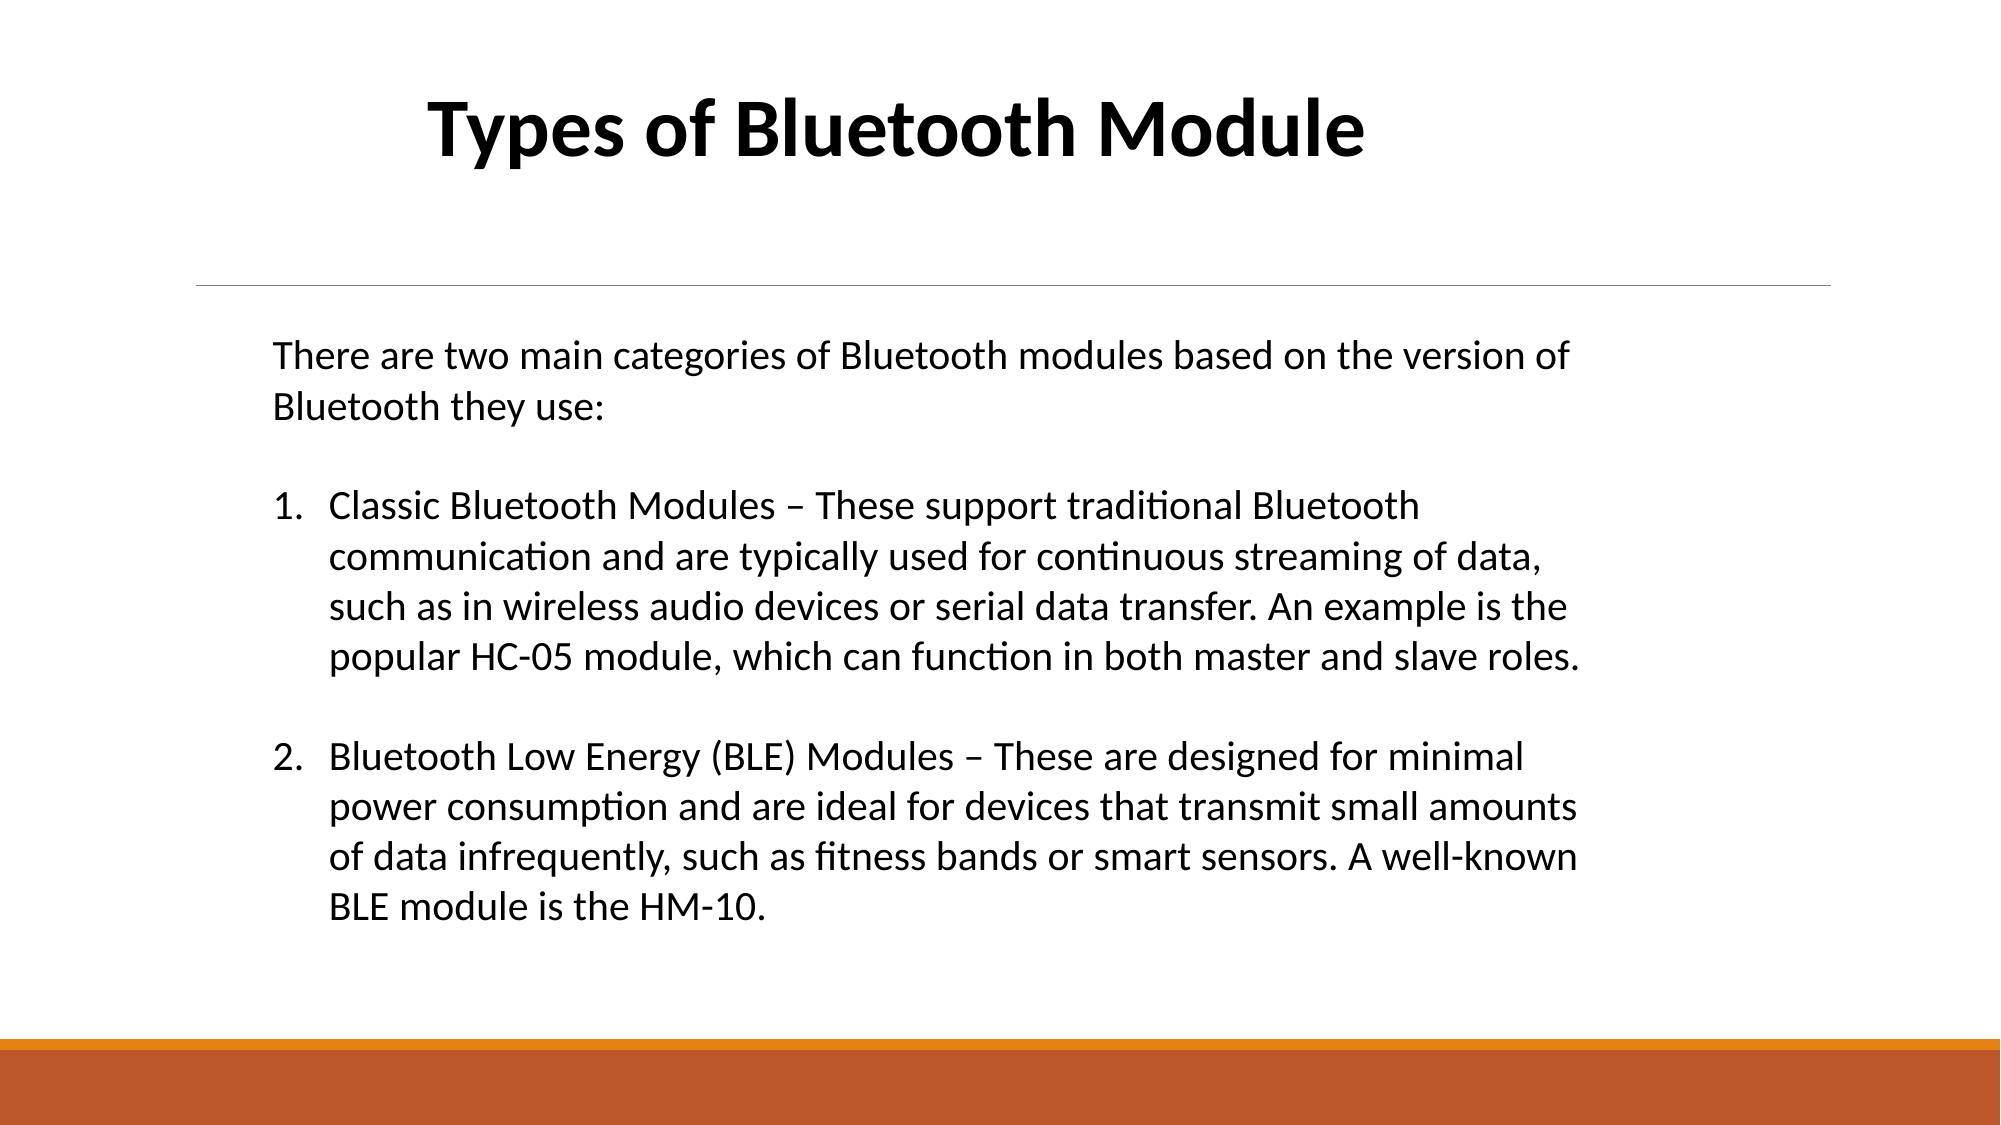

Types of Bluetooth Module
There are two main categories of Bluetooth modules based on the version of Bluetooth they use:

Classic Bluetooth Modules – These support traditional Bluetooth communication and are typically used for continuous streaming of data, such as in wireless audio devices or serial data transfer. An example is the popular HC-05 module, which can function in both master and slave roles.

Bluetooth Low Energy (BLE) Modules – These are designed for minimal power consumption and are ideal for devices that transmit small amounts of data infrequently, such as fitness bands or smart sensors. A well-known BLE module is the HM-10.